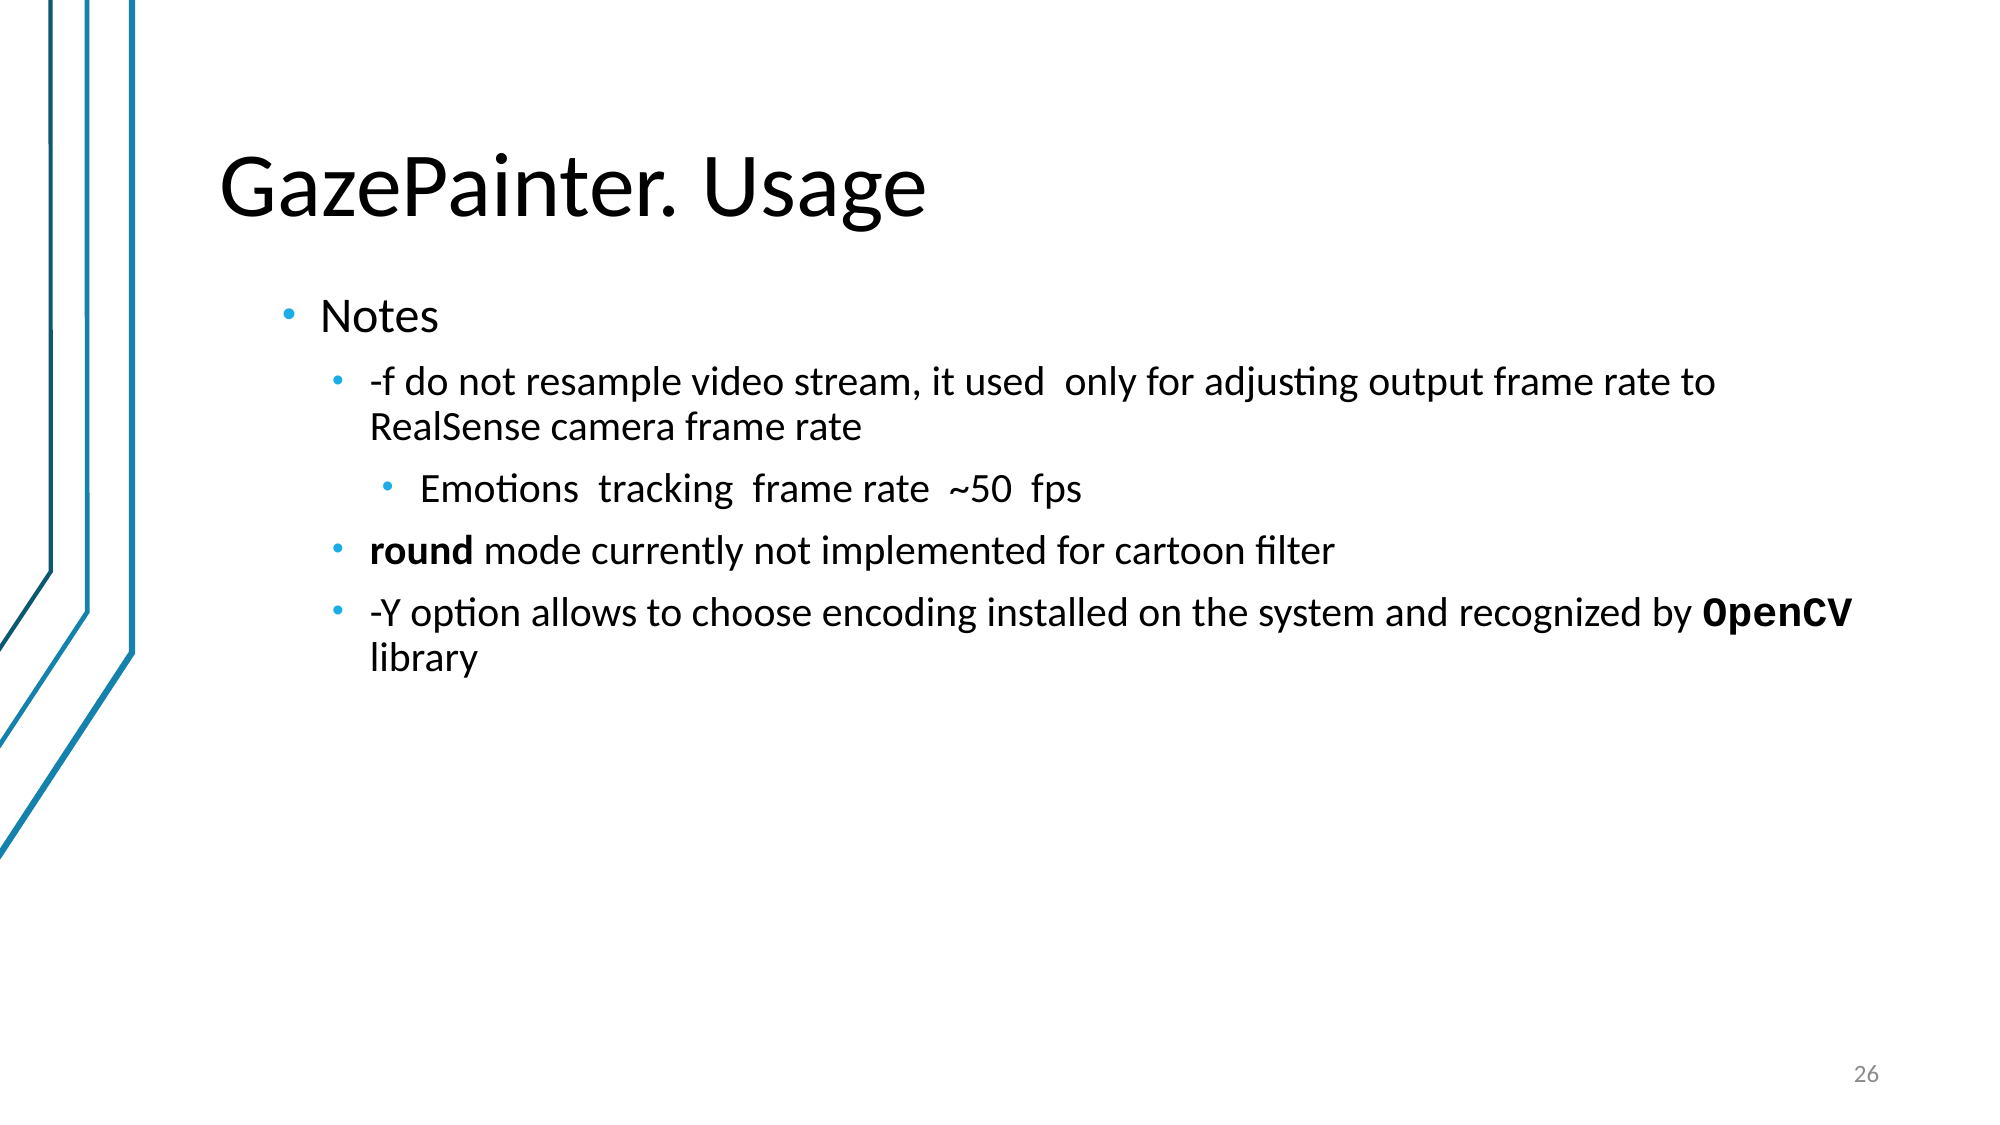

# GazePainter. Usage
Notes
-f do not resample video stream, it used  only for adjusting output frame rate to RealSense camera frame rate
Emotions  tracking  frame rate  ~50  fps
round mode currently not implemented for cartoon filter
-Y option allows to choose encoding installed on the system and recognized by OpenCV library
26